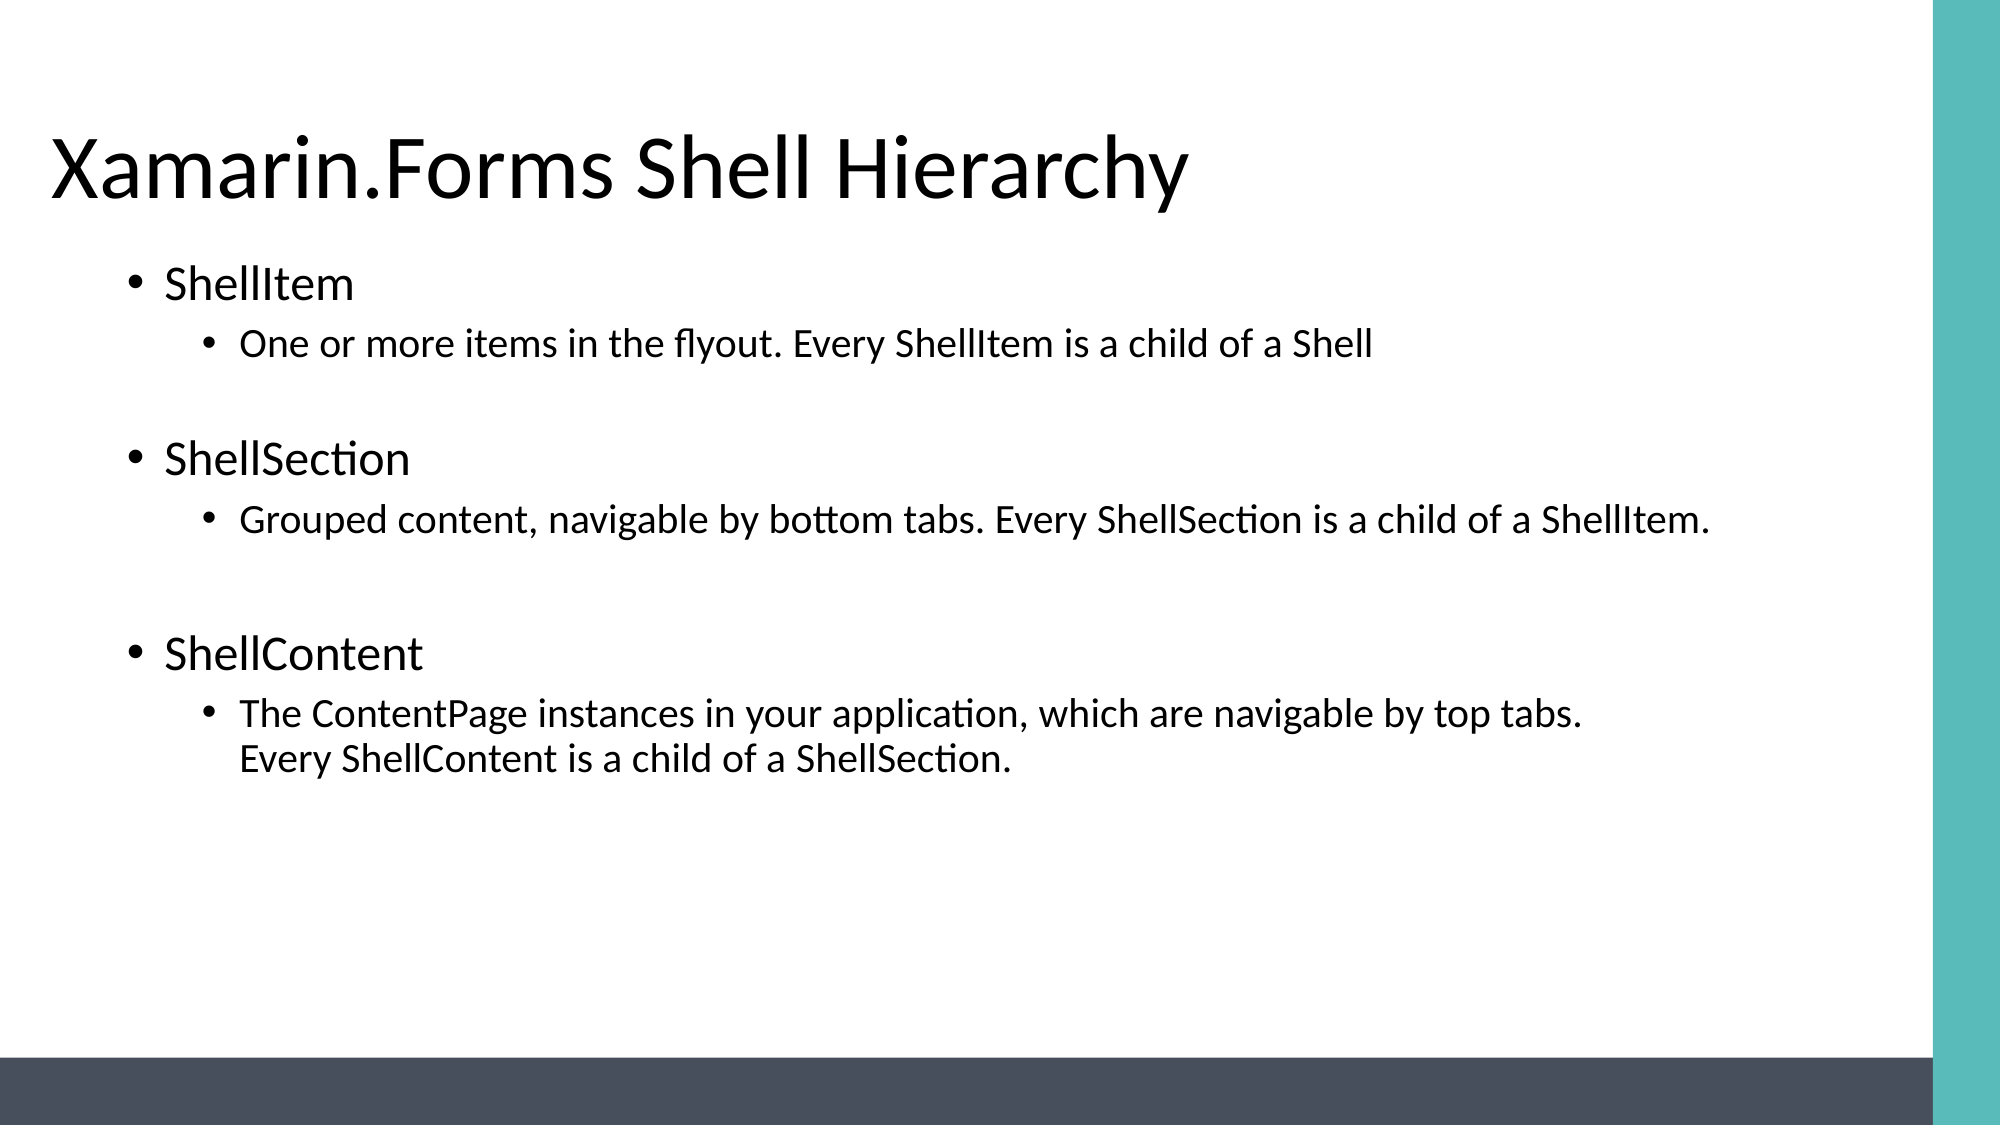

# Xamarin.Forms Shell Hierarchy
ShellItem
One or more items in the flyout. Every ShellItem is a child of a Shell

ShellSection
Grouped content, navigable by bottom tabs. Every ShellSection is a child of a ShellItem.

ShellContent
The ContentPage instances in your application, which are navigable by top tabs. Every ShellContent is a child of a ShellSection.